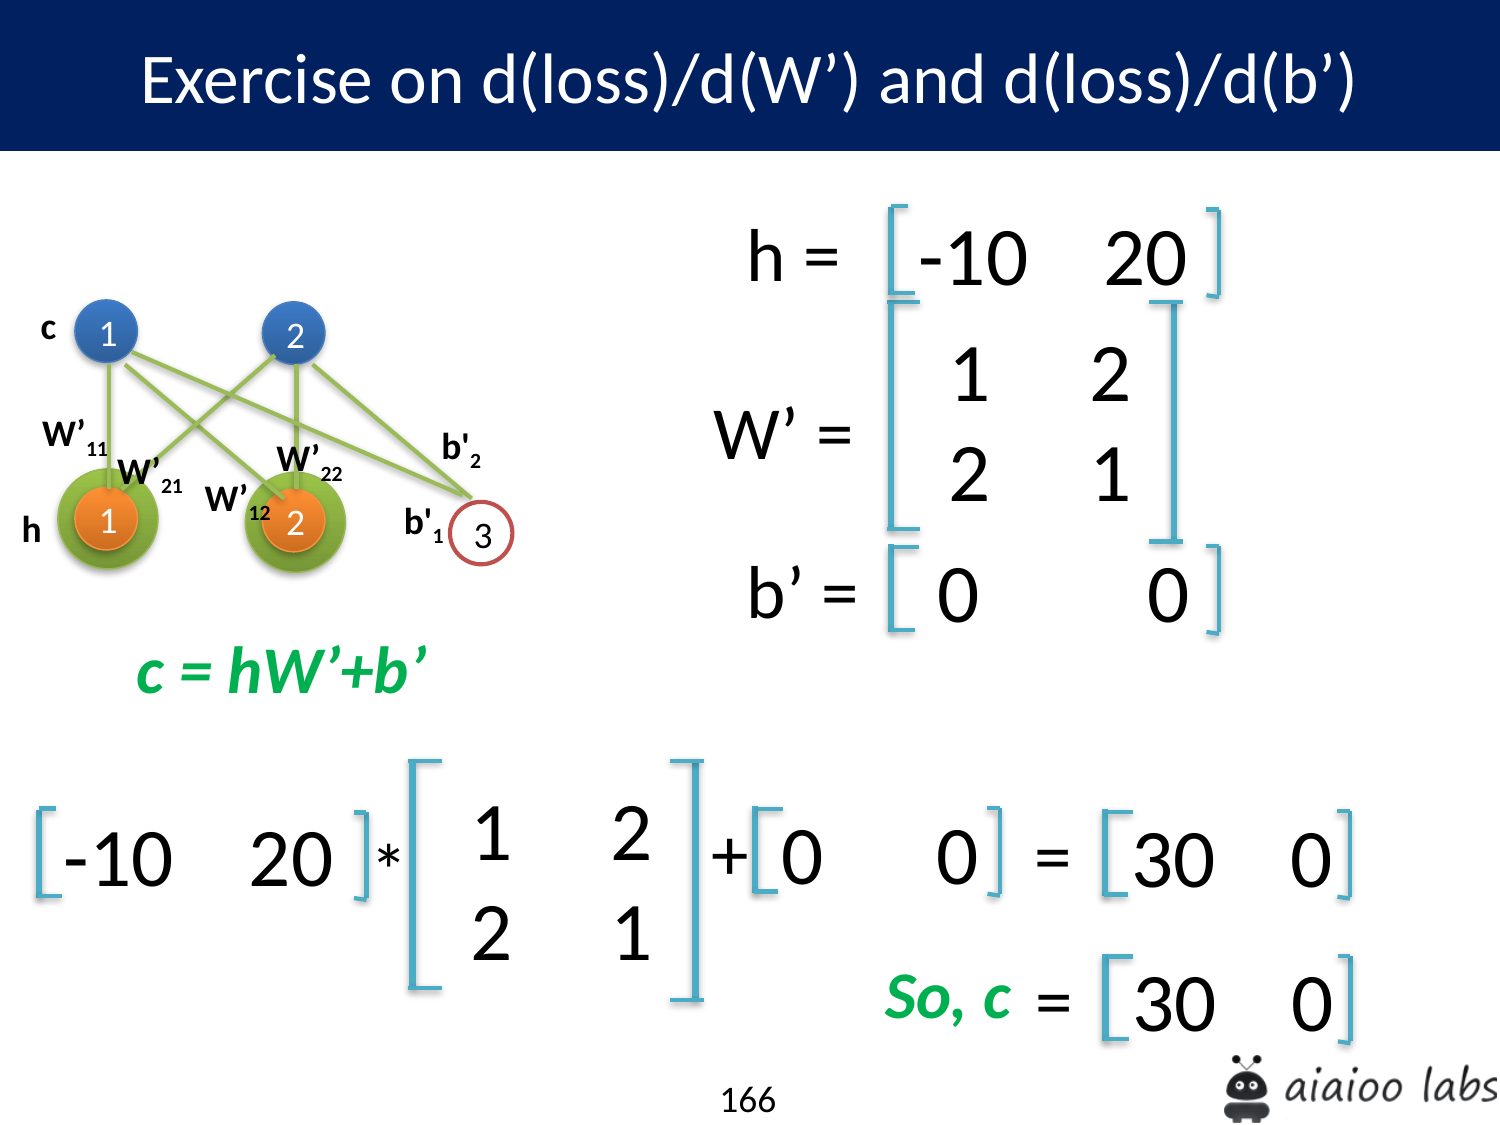

Exercise on d(loss)/d(W’) and d(loss)/d(b’)
-10    20
h =
c
1
2
 2
 1
W’ =
W’11
b'2
W’22
W’21
W’12

1
2
b'1
h
3
 0         0
b’ =
c = hW’+b’
 2
 1
0      0
-10    20
30    0
+
=
*
30    0
So, c
=